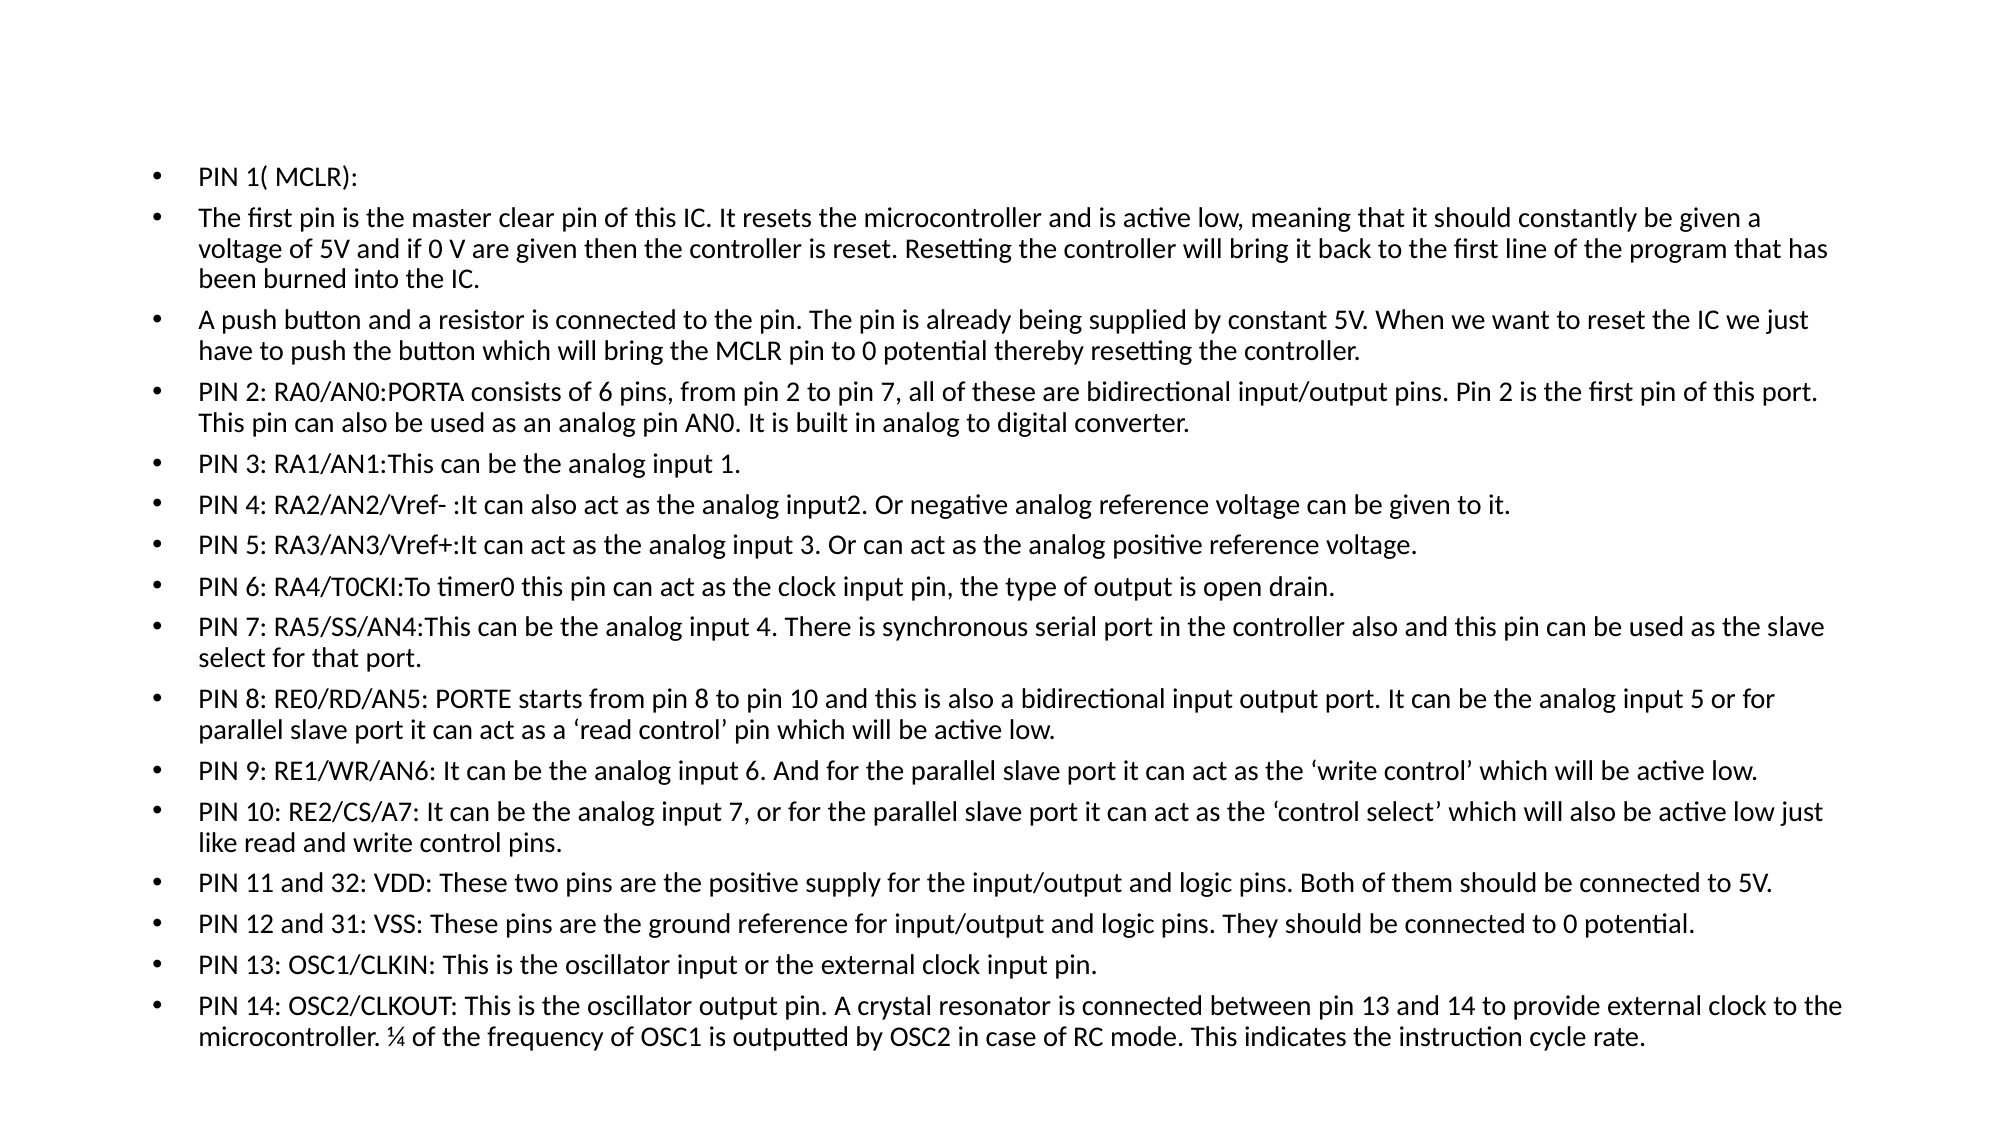

PIN 1( MCLR):
The first pin is the master clear pin of this IC. It resets the microcontroller and is active low, meaning that it should constantly be given a voltage of 5V and if 0 V are given then the controller is reset. Resetting the controller will bring it back to the first line of the program that has been burned into the IC.
A push button and a resistor is connected to the pin. The pin is already being supplied by constant 5V. When we want to reset the IC we just have to push the button which will bring the MCLR pin to 0 potential thereby resetting the controller.
PIN 2: RA0/AN0:PORTA consists of 6 pins, from pin 2 to pin 7, all of these are bidirectional input/output pins. Pin 2 is the first pin of this port. This pin can also be used as an analog pin AN0. It is built in analog to digital converter.
PIN 3: RA1/AN1:This can be the analog input 1.
PIN 4: RA2/AN2/Vref- :It can also act as the analog input2. Or negative analog reference voltage can be given to it.
PIN 5: RA3/AN3/Vref+:It can act as the analog input 3. Or can act as the analog positive reference voltage.
PIN 6: RA4/T0CKI:To timer0 this pin can act as the clock input pin, the type of output is open drain.
PIN 7: RA5/SS/AN4:This can be the analog input 4. There is synchronous serial port in the controller also and this pin can be used as the slave select for that port.
PIN 8: RE0/RD/AN5: PORTE starts from pin 8 to pin 10 and this is also a bidirectional input output port. It can be the analog input 5 or for parallel slave port it can act as a ‘read control’ pin which will be active low.
PIN 9: RE1/WR/AN6: It can be the analog input 6. And for the parallel slave port it can act as the ‘write control’ which will be active low.
PIN 10: RE2/CS/A7: It can be the analog input 7, or for the parallel slave port it can act as the ‘control select’ which will also be active low just like read and write control pins.
PIN 11 and 32: VDD: These two pins are the positive supply for the input/output and logic pins. Both of them should be connected to 5V.
PIN 12 and 31: VSS: These pins are the ground reference for input/output and logic pins. They should be connected to 0 potential.
PIN 13: OSC1/CLKIN: This is the oscillator input or the external clock input pin.
PIN 14: OSC2/CLKOUT: This is the oscillator output pin. A crystal resonator is connected between pin 13 and 14 to provide external clock to the microcontroller. ¼ of the frequency of OSC1 is outputted by OSC2 in case of RC mode. This indicates the instruction cycle rate.